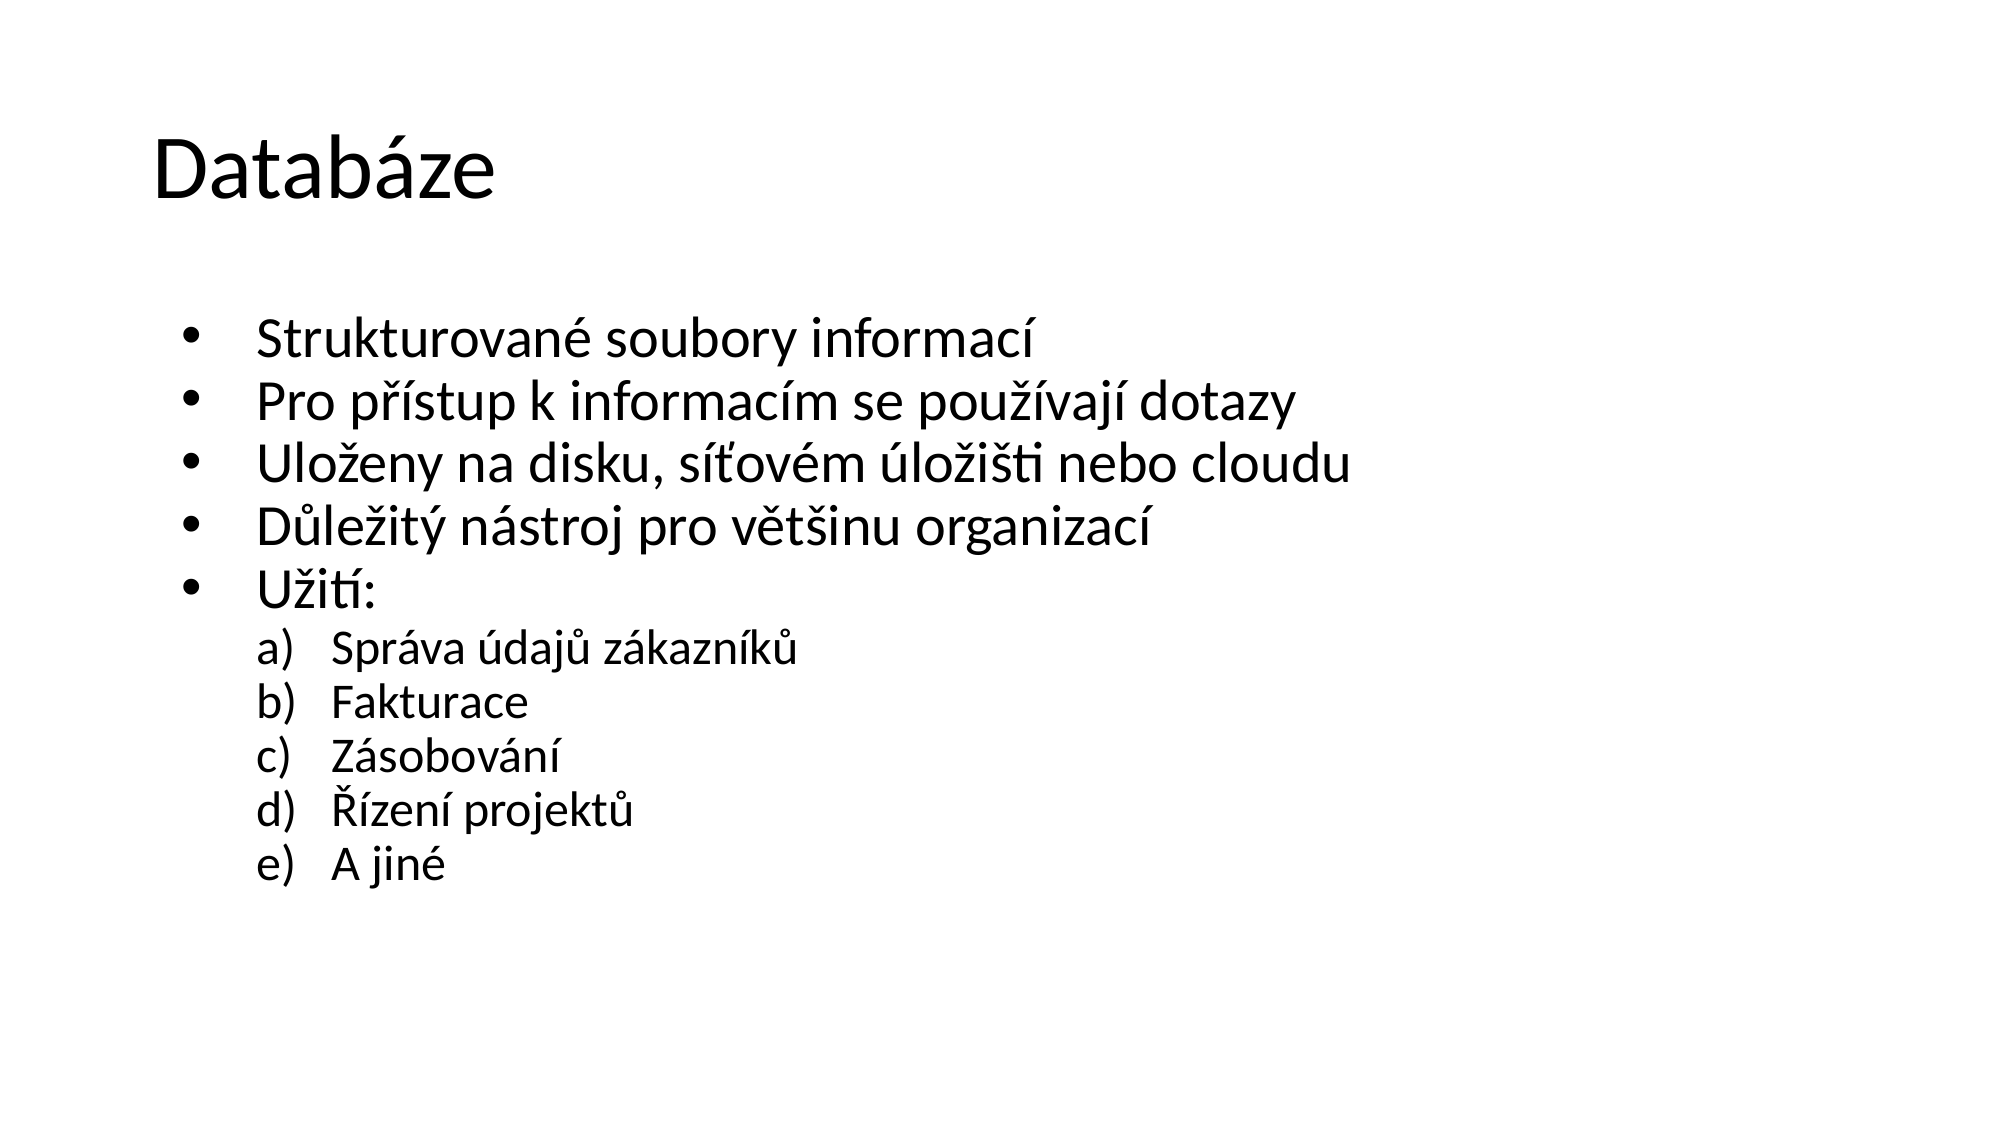

# Databáze
Strukturované soubory informací
Pro přístup k informacím se používají dotazy
Uloženy na disku, síťovém úložišti nebo cloudu
Důležitý nástroj pro většinu organizací
Užití:
Správa údajů zákazníků
Fakturace
Zásobování
Řízení projektů
A jiné